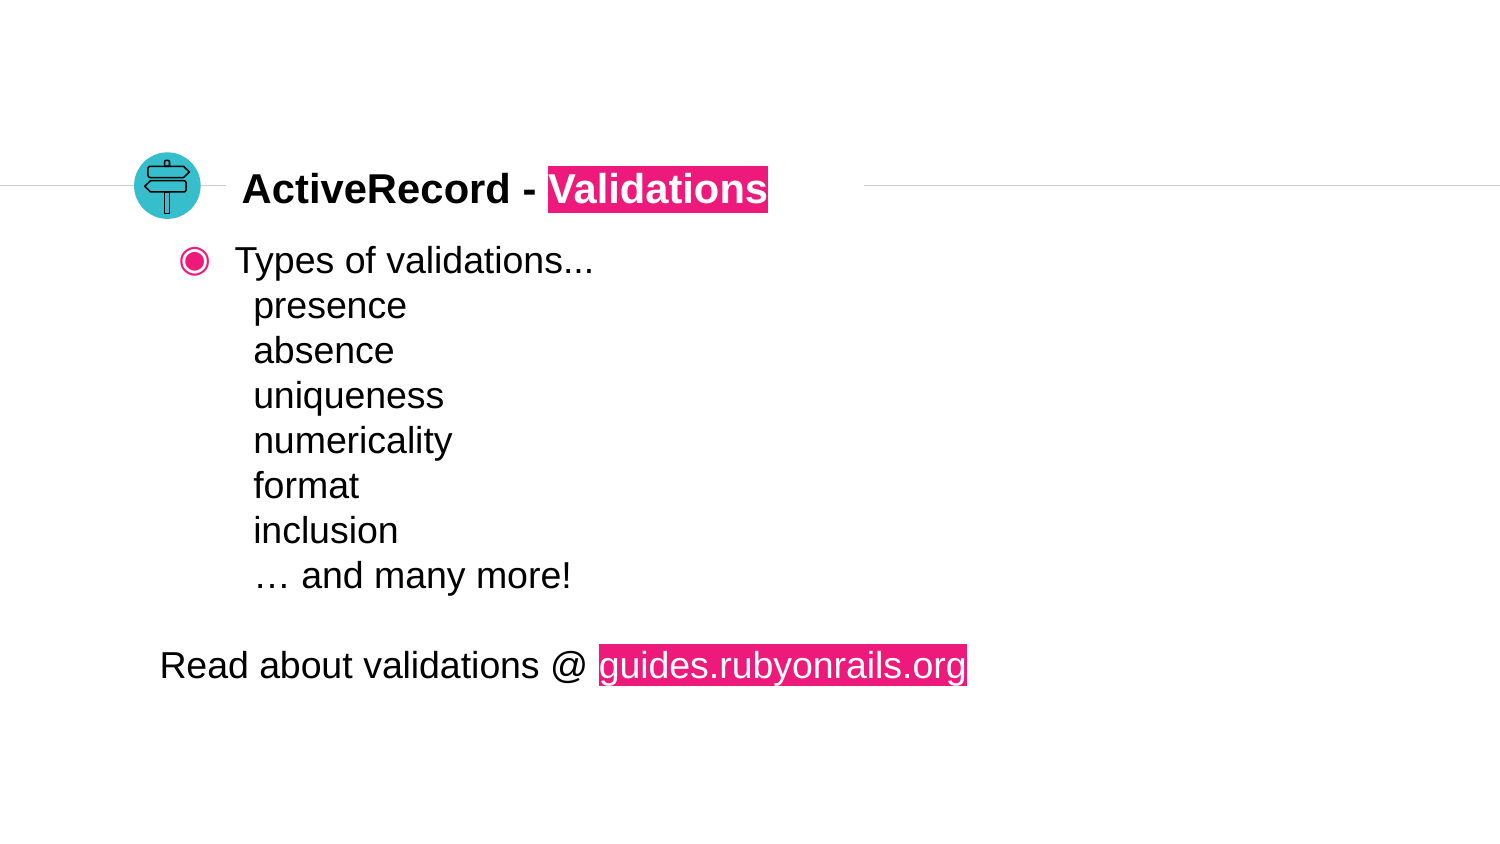

# ActiveRecord - Validations

Types of validations...
presence
absence
uniqueness
numericality
format
inclusion
… and many more!

Read about validations @ guides.rubyonrails.org